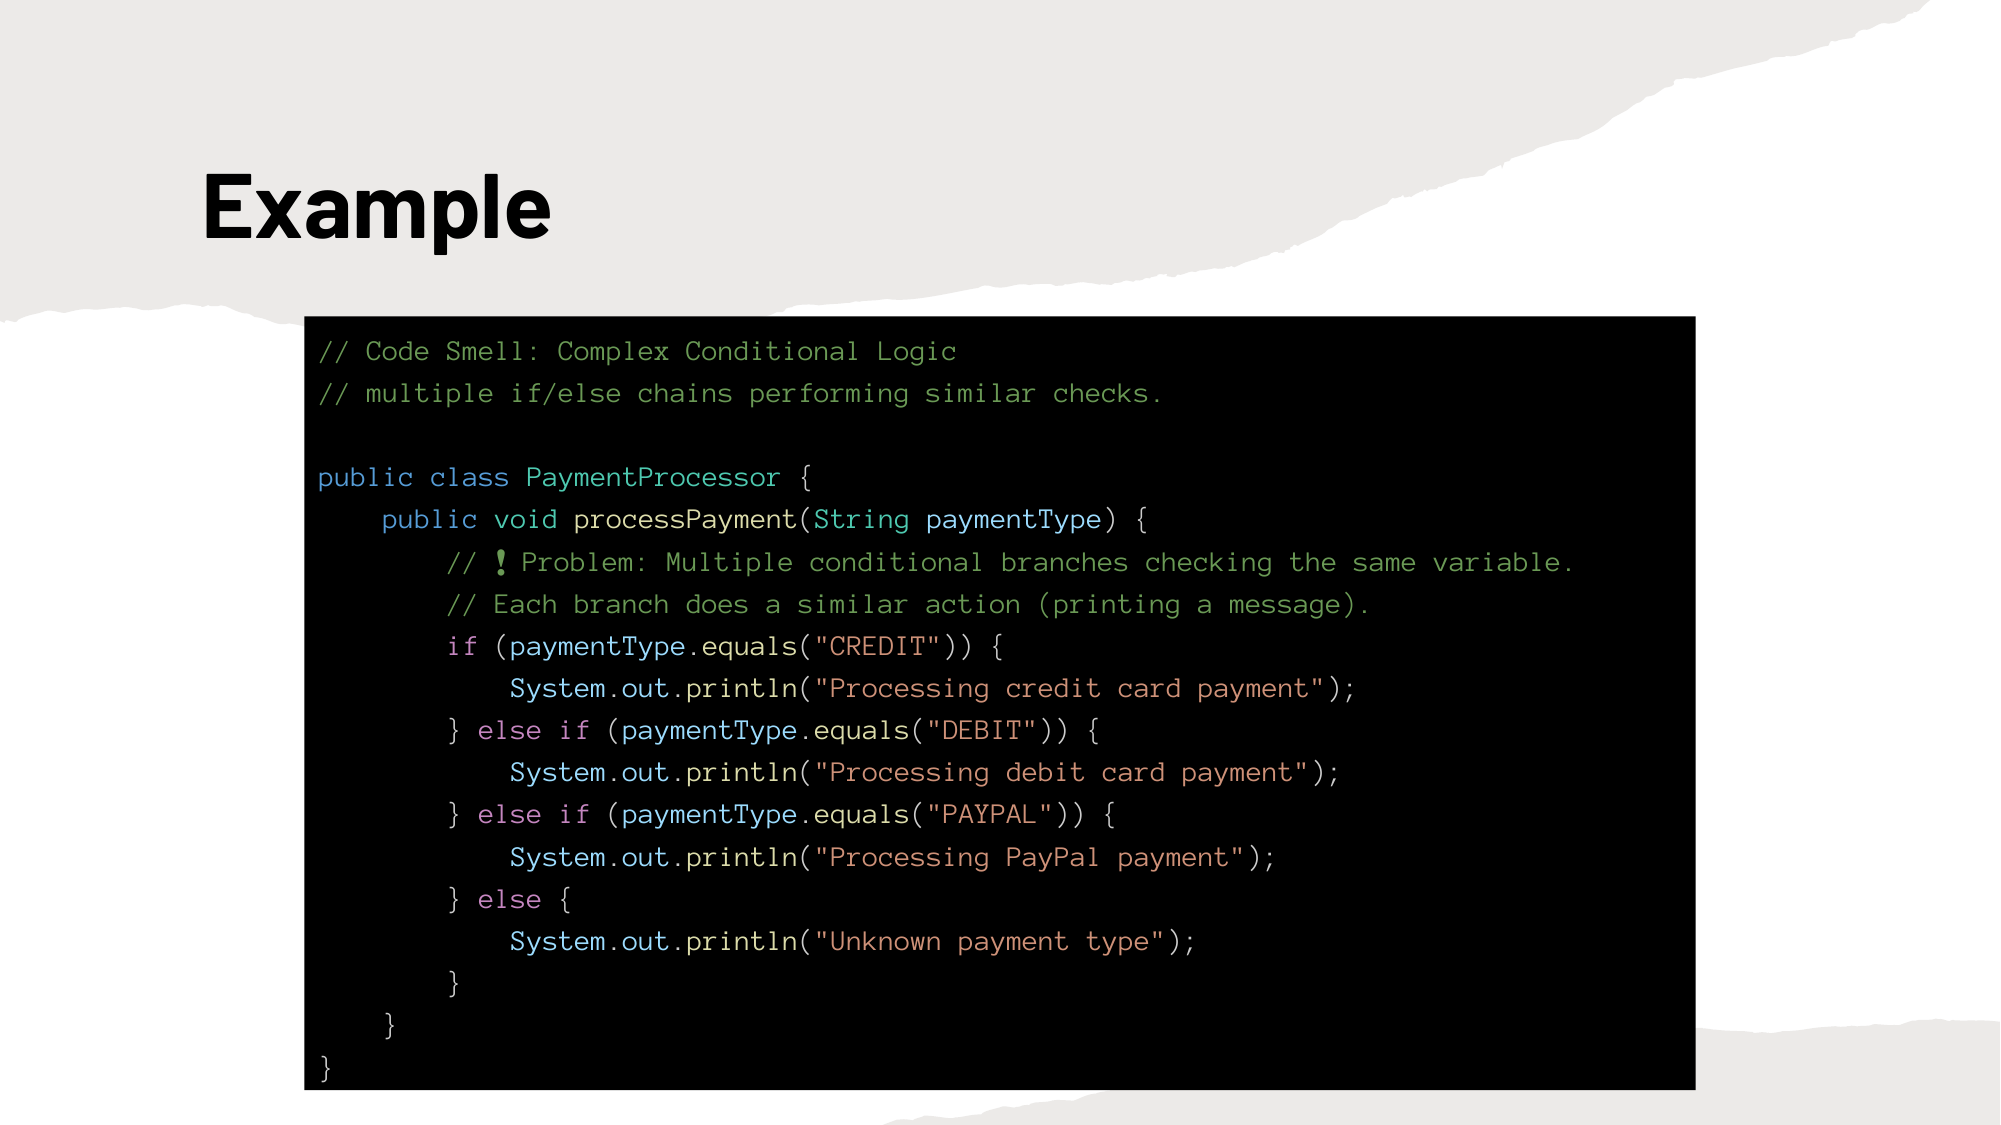

Example
// Code Smell: Complex Conditional Logic
// multiple if/else chains performing similar checks.

public class PaymentProcessor {
    public void processPayment(String paymentType) {
        // ❗ Problem: Multiple conditional branches checking the same variable.
        // Each branch does a similar action (printing a message).
        if (paymentType.equals("CREDIT")) {
            System.out.println("Processing credit card payment");
        } else if (paymentType.equals("DEBIT")) {
            System.out.println("Processing debit card payment");
        } else if (paymentType.equals("PAYPAL")) {
            System.out.println("Processing PayPal payment");
        } else {
            System.out.println("Unknown payment type");
        }
    }
}